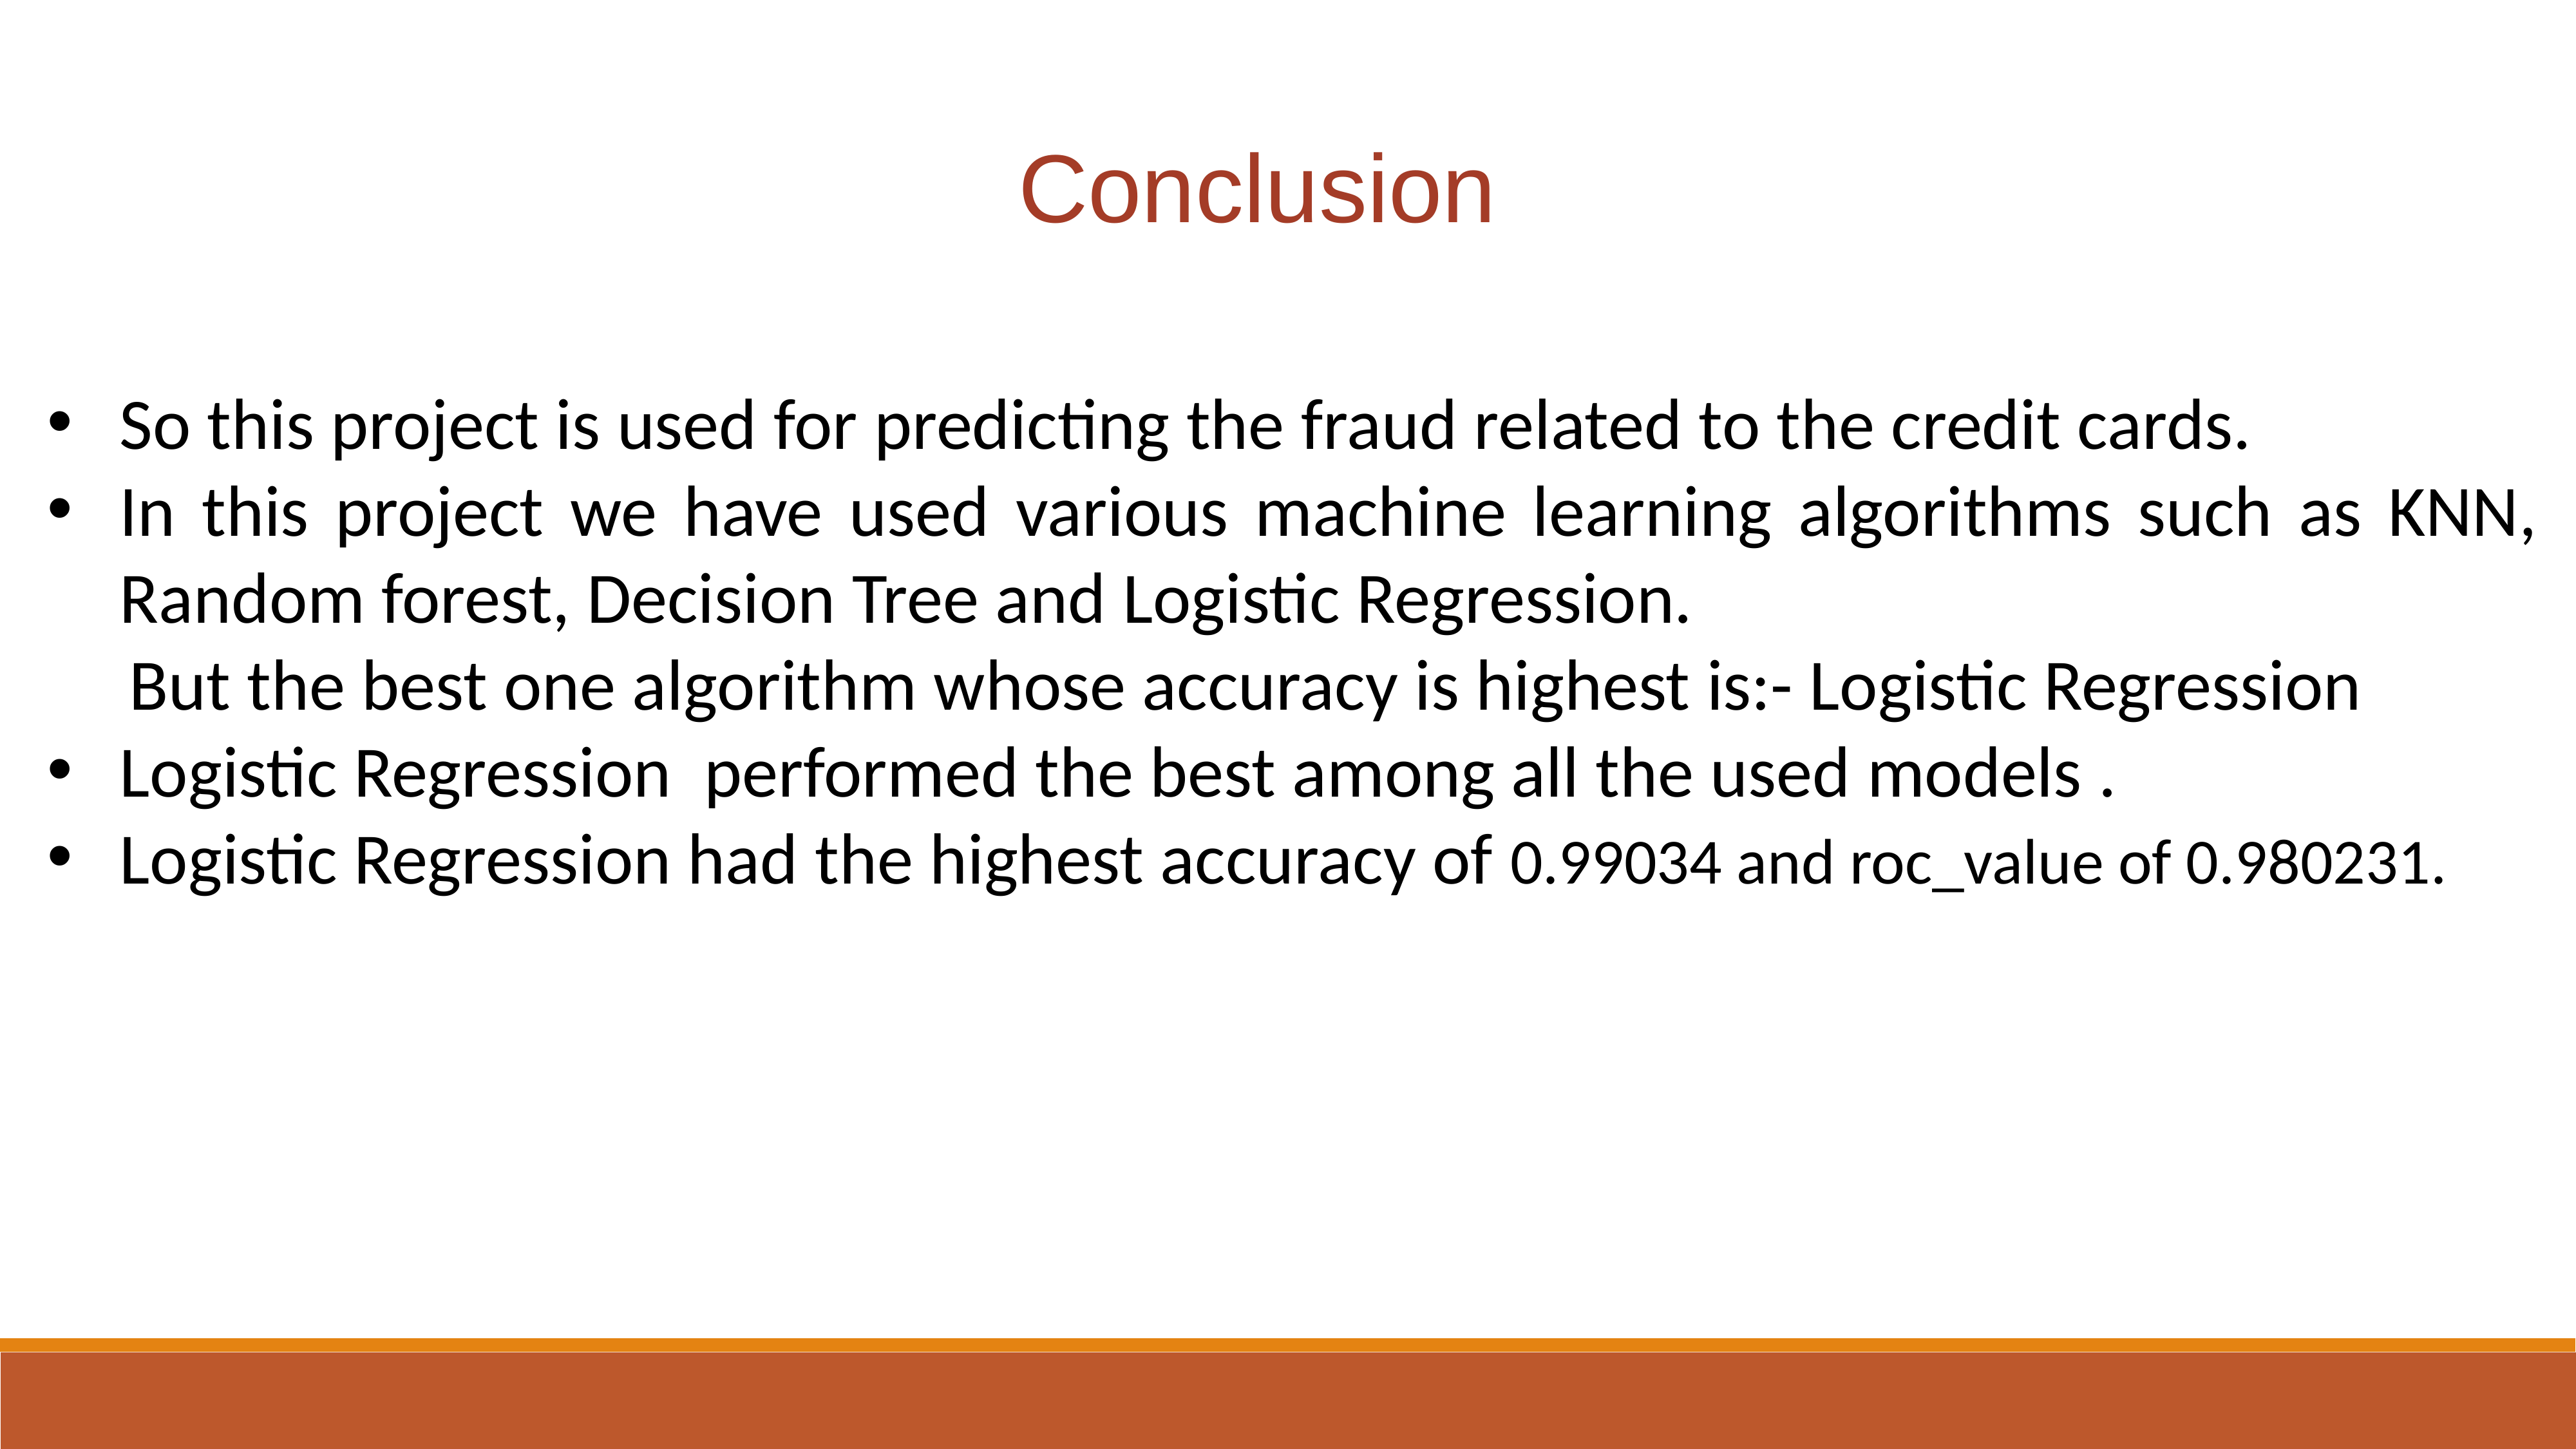

Conclusion
So this project is used for predicting the fraud related to the credit cards.
In this project we have used various machine learning algorithms such as KNN, Random forest, Decision Tree and Logistic Regression.
     But the best one algorithm whose accuracy is highest is:- Logistic Regression
Logistic Regression  performed the best among all the used models .
Logistic Regression had the highest accuracy of 0.99034 and roc_value of 0.980231.